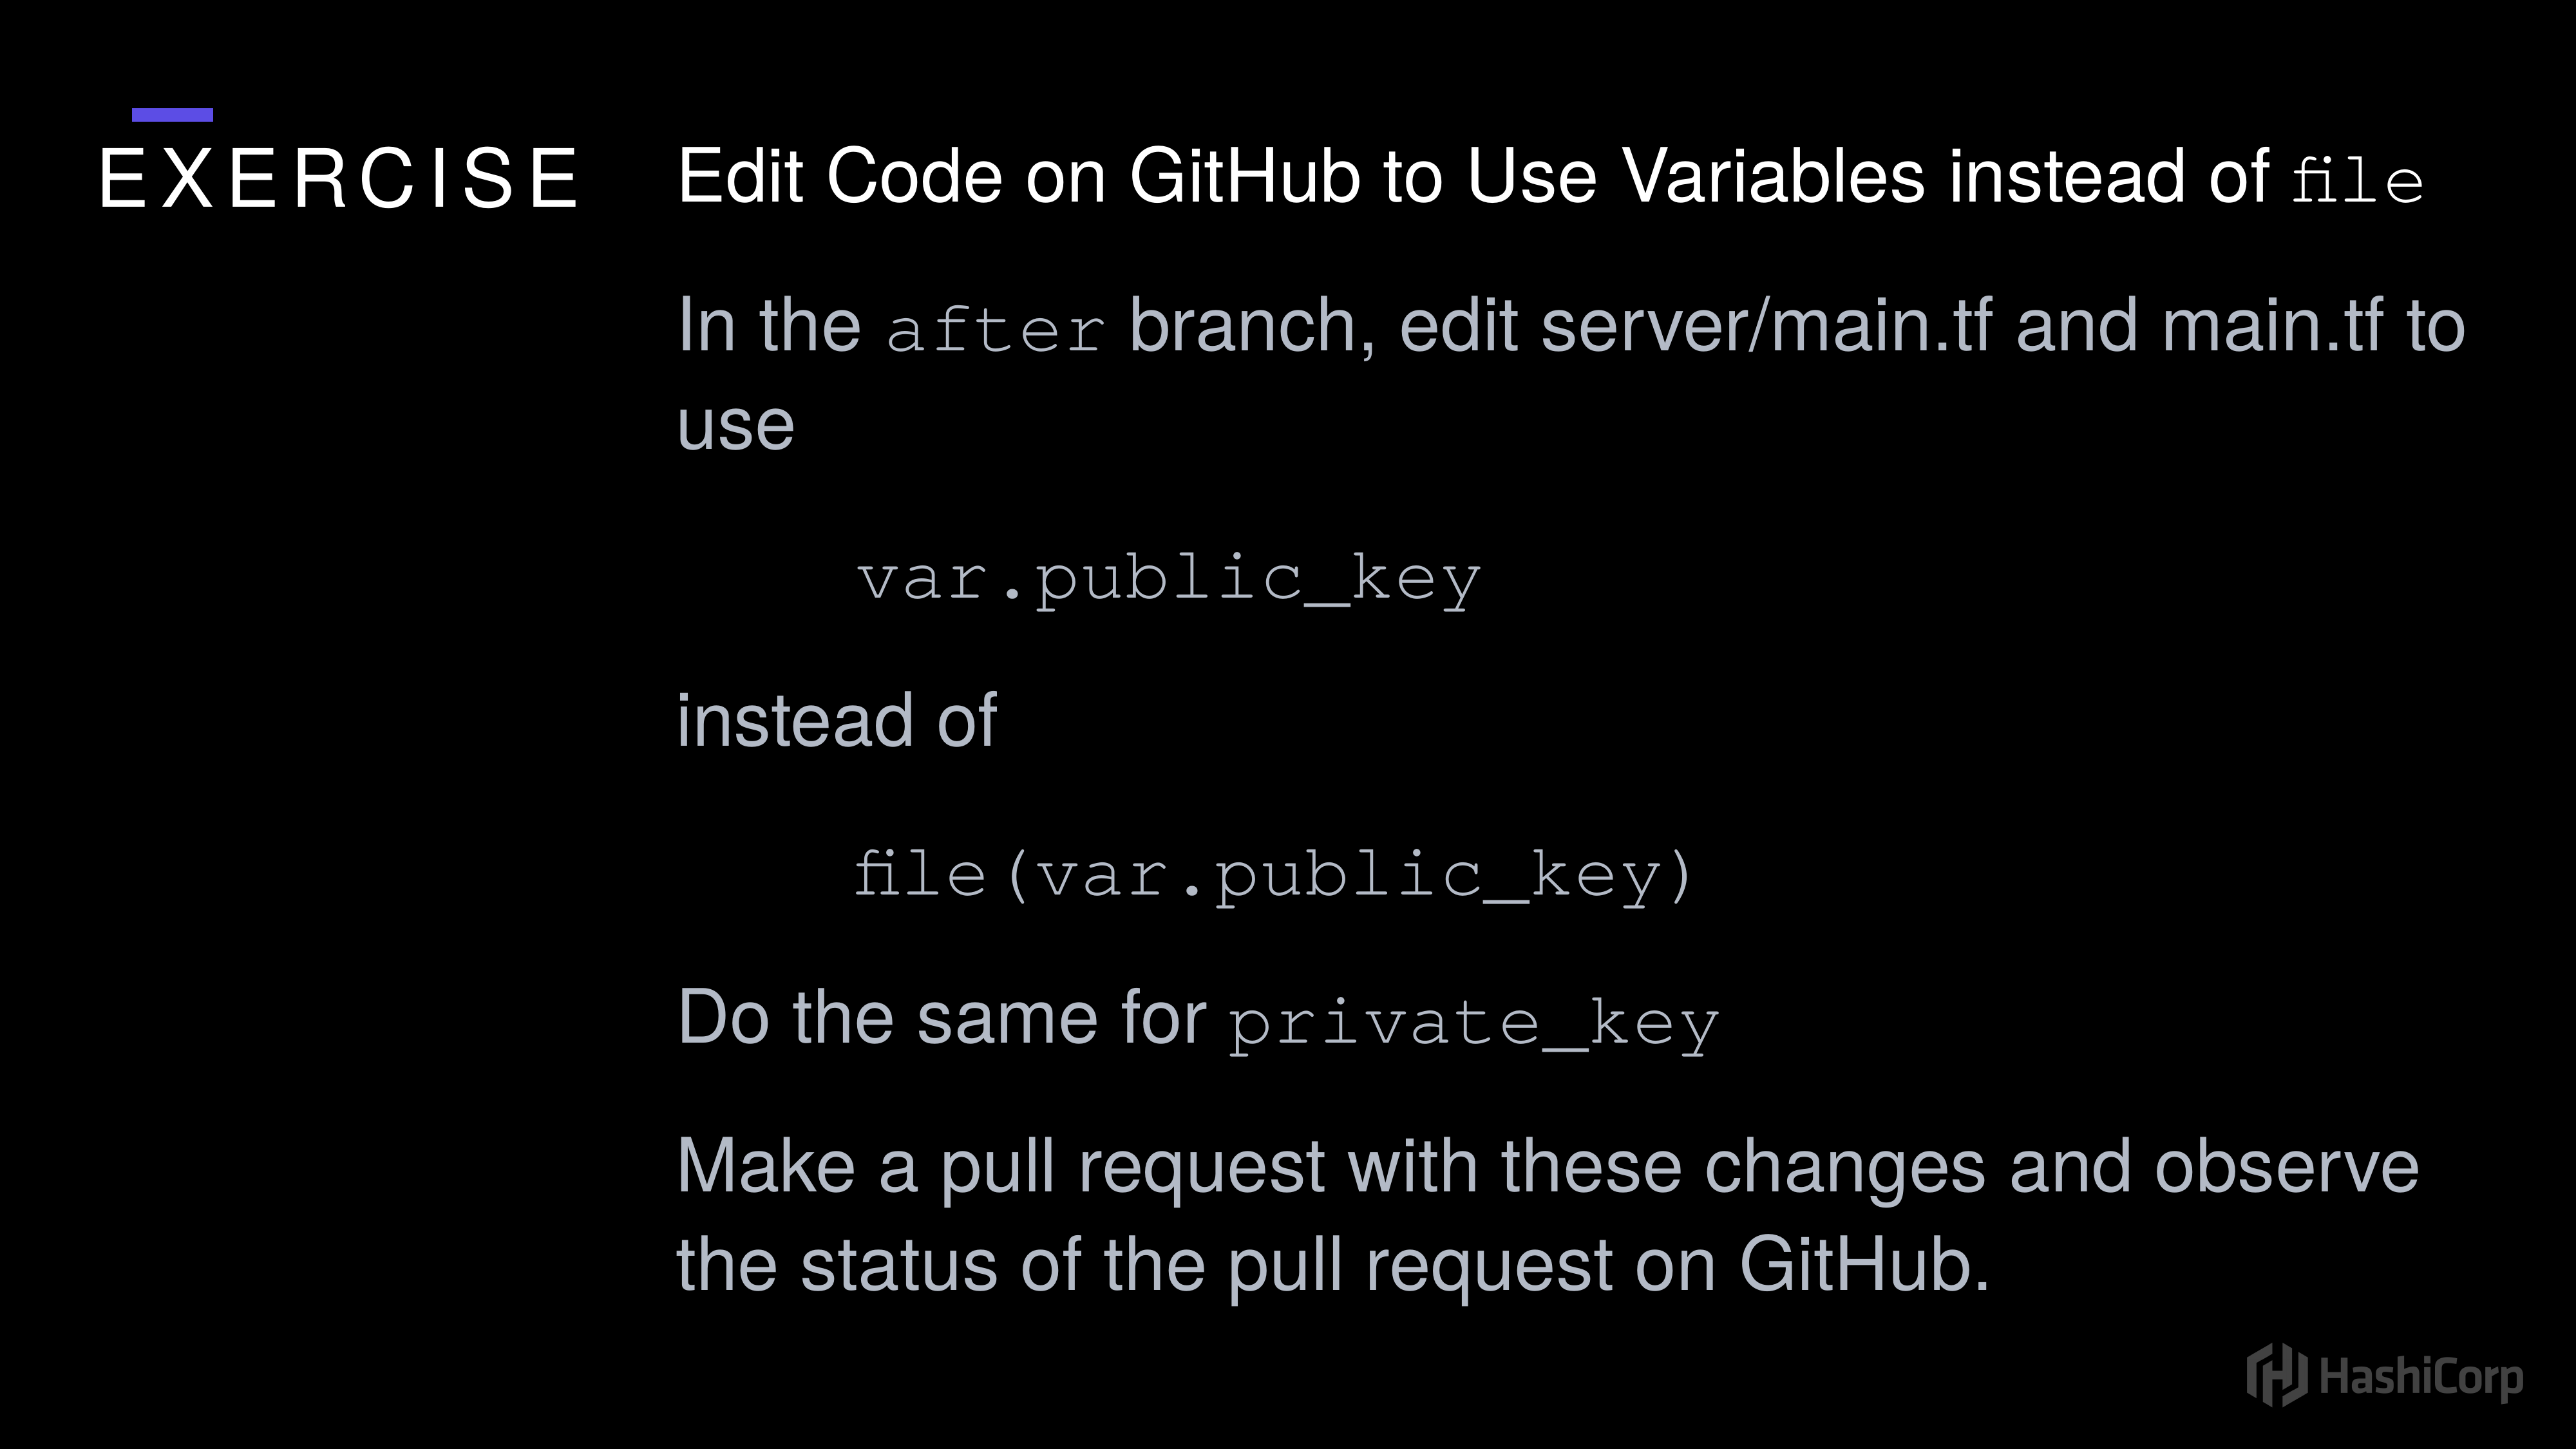

Edit Code on GitHub to Use Variables instead of file
In the after branch, edit server/main.tf and main.tf to use
    var.public_key
instead of
    file(var.public_key)
Do the same for private_key
Make a pull request with these changes and observe the status of the pull request on GitHub.
313